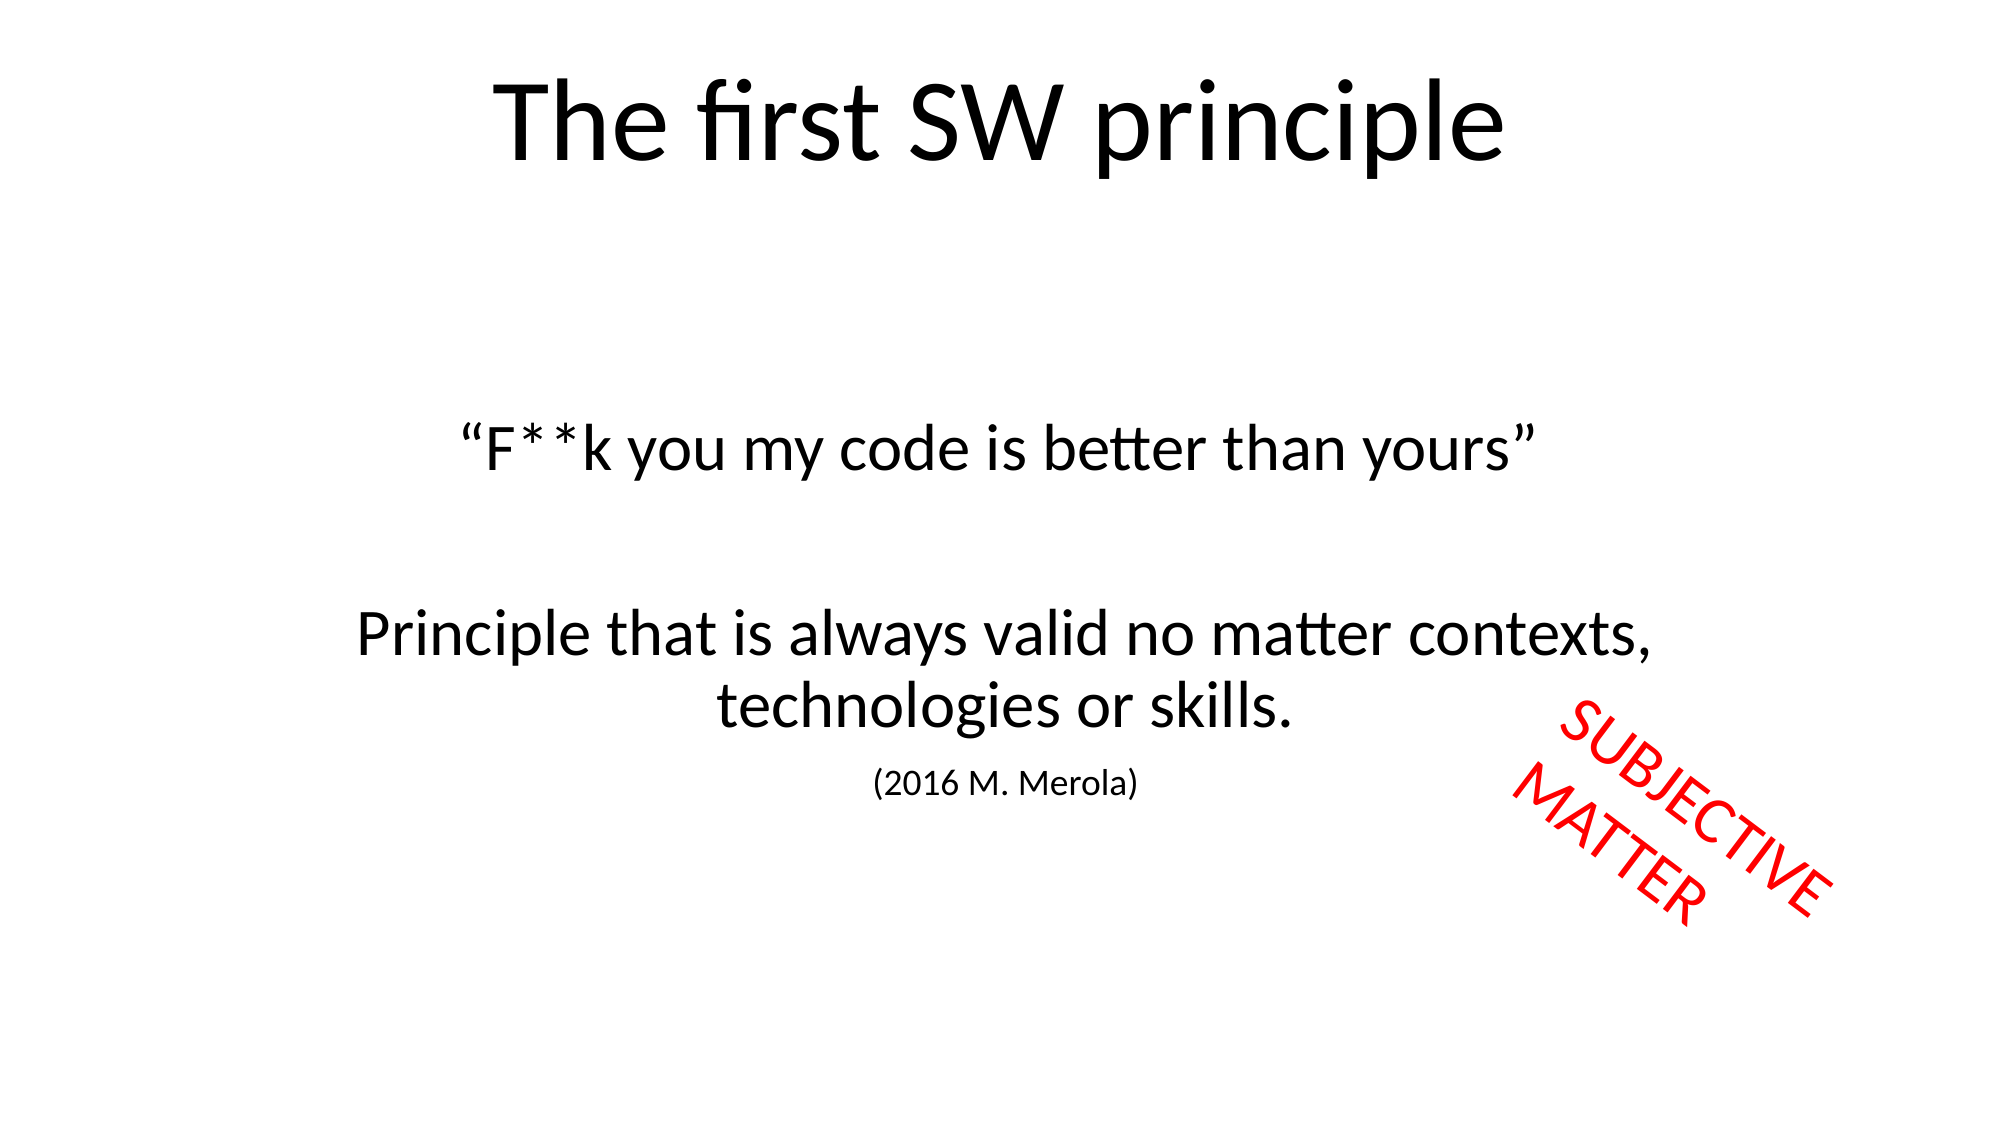

# The first SW principle
“F**k you my code is better than yours”

Principle that is always valid no matter contexts, technologies or skills.
(2016 M. Merola)
SUBJECTIVE
MATTER